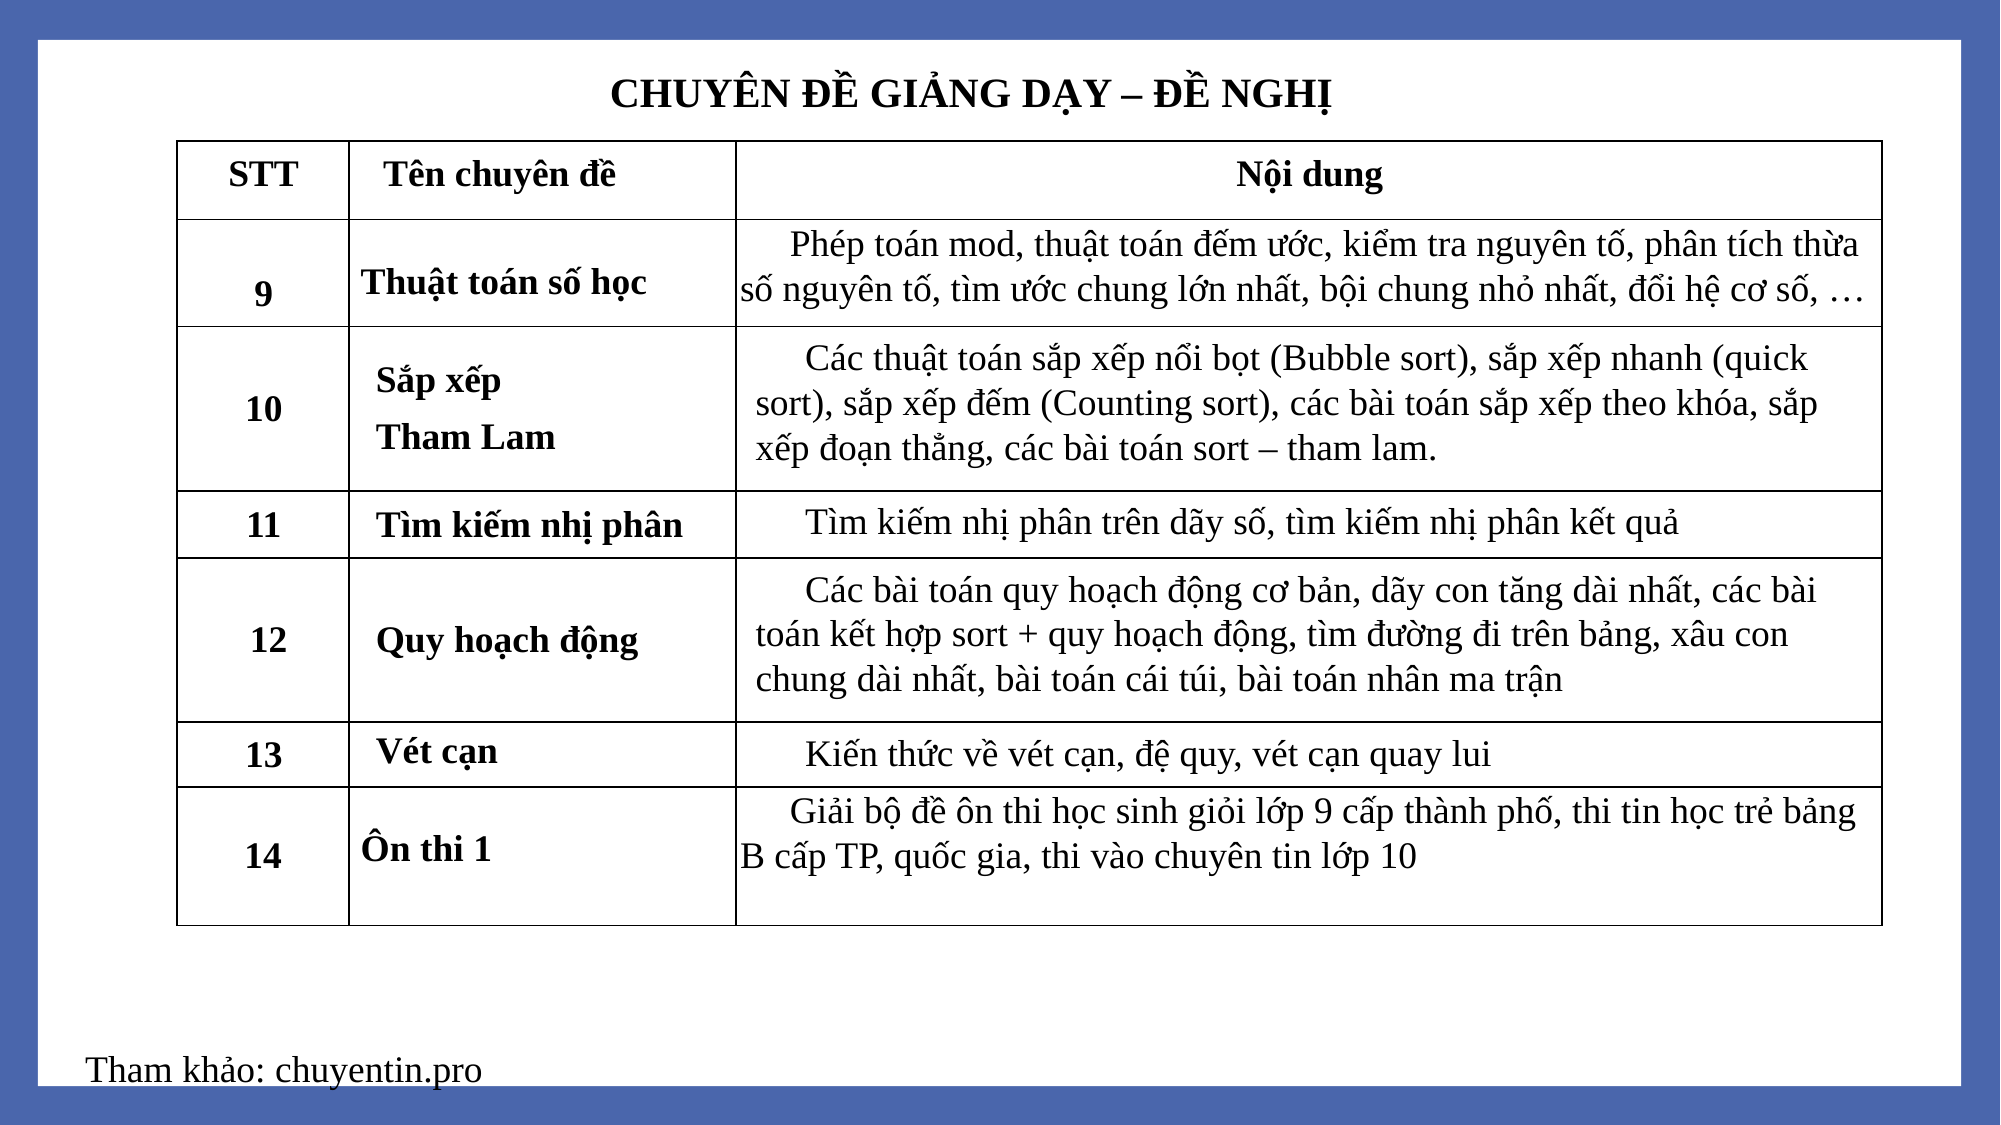

CHUYÊN ĐỀ GIẢNG DẠY – ĐỀ NGHỊ
| STT | Tên chuyên đề | Nội dung |
| --- | --- | --- |
| 9 | Thuật toán số học | Phép toán mod, thuật toán đếm ước, kiểm tra nguyên tố, phân tích thừa số nguyên tố, tìm ước chung lớn nhất, bội chung nhỏ nhất, đổi hệ cơ số, … |
| 10 | Sắp xếp Tham Lam | Các thuật toán sắp xếp nổi bọt (Bubble sort), sắp xếp nhanh (quick sort), sắp xếp đếm (Counting sort), các bài toán sắp xếp theo khóa, sắp xếp đoạn thẳng, các bài toán sort – tham lam. |
| 11 | Tìm kiếm nhị phân | Tìm kiếm nhị phân trên dãy số, tìm kiếm nhị phân kết quả |
| 12 | Quy hoạch động | Các bài toán quy hoạch động cơ bản, dãy con tăng dài nhất, các bài toán kết hợp sort + quy hoạch động, tìm đường đi trên bảng, xâu con chung dài nhất, bài toán cái túi, bài toán nhân ma trận |
| 13 | Vét cạn | Kiến thức về vét cạn, đệ quy, vét cạn quay lui |
| 14 | Ôn thi 1 | Giải bộ đề ôn thi học sinh giỏi lớp 9 cấp thành phố, thi tin học trẻ bảng B cấp TP, quốc gia, thi vào chuyên tin lớp 10 |
Tham khảo: chuyentin.pro